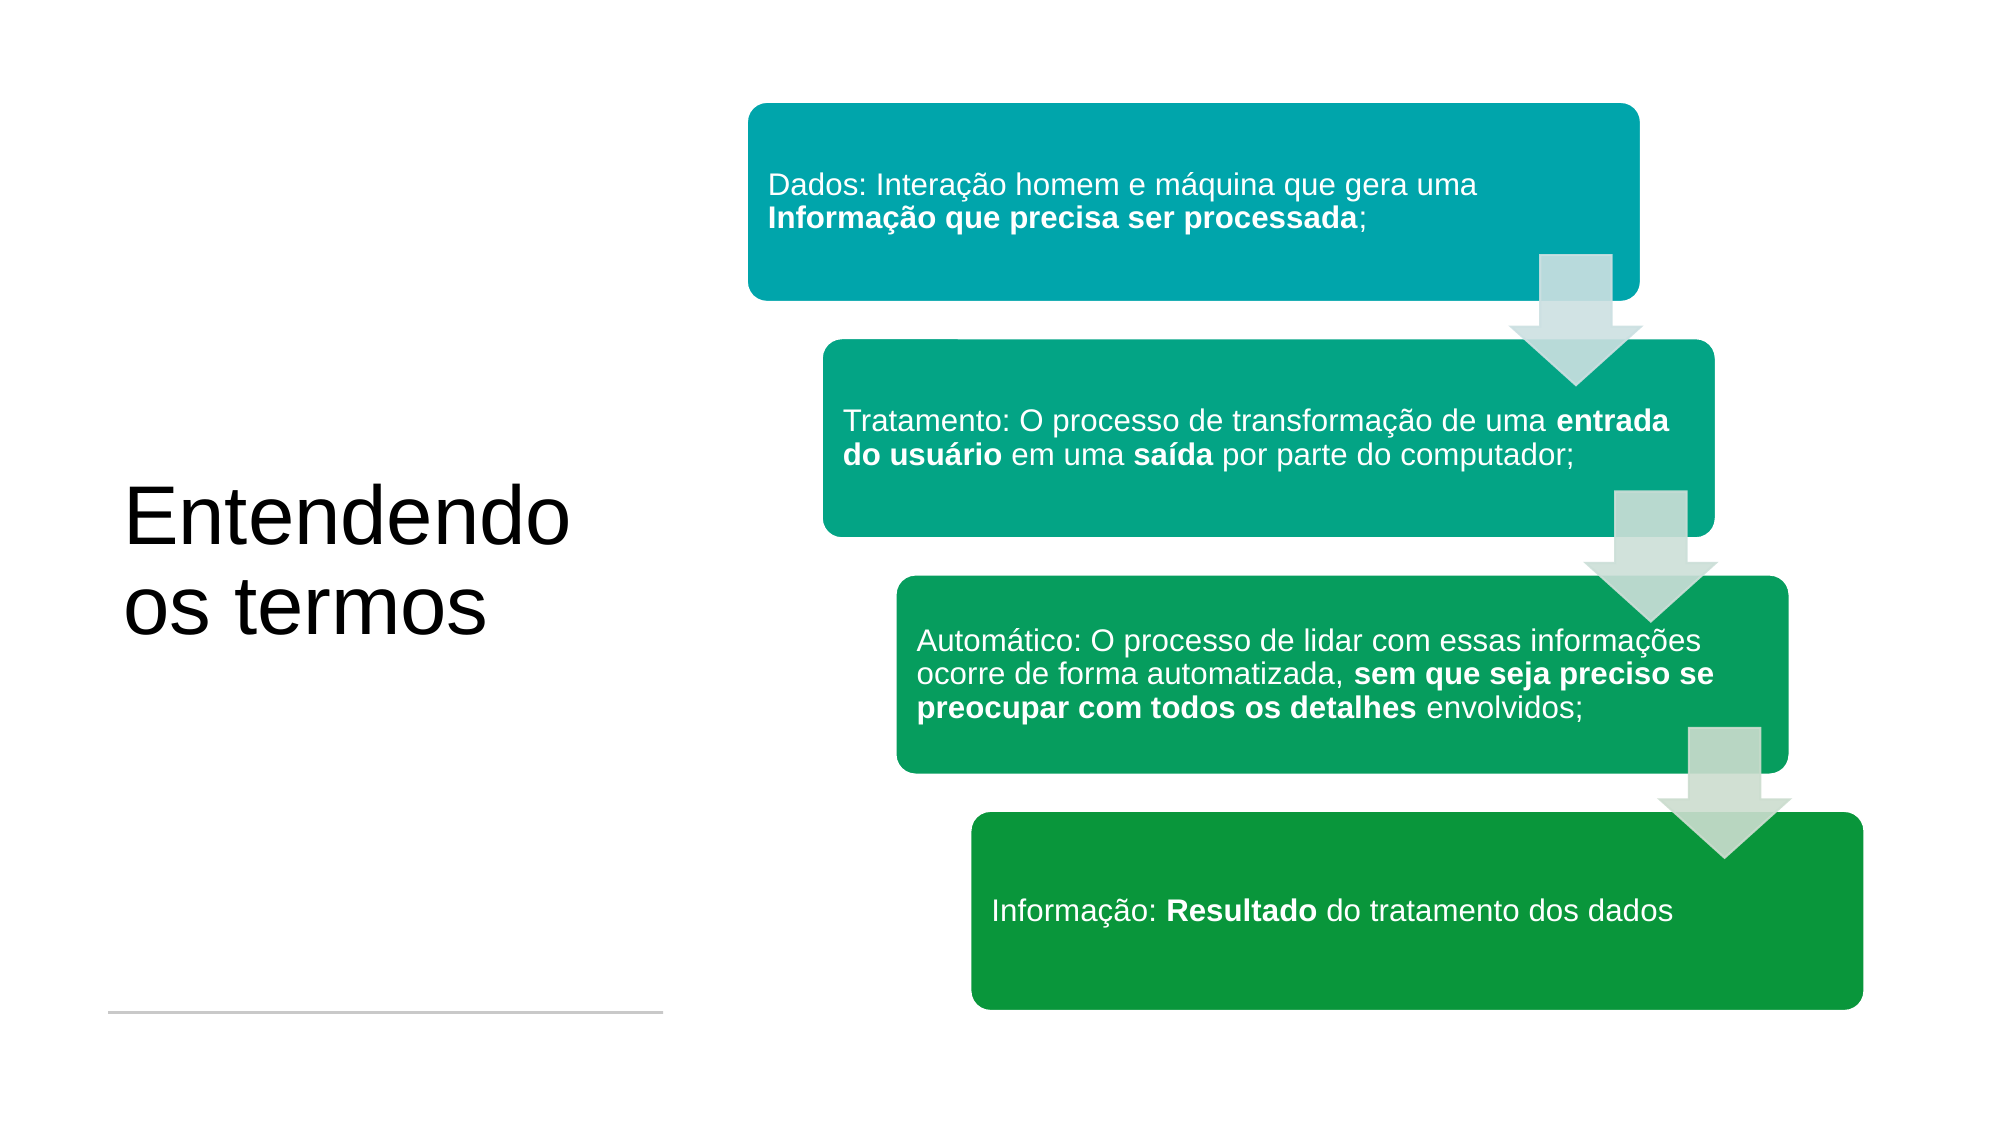

Dados: Interação homem e máquina que gera uma Informação que precisa ser processada;
Tratamento: O processo de transformação de uma entrada do usuário em uma saída por parte do computador;
Automático: O processo de lidar com essas informações ocorre de forma automatizada, sem que seja preciso se preocupar com todos os detalhes envolvidos;
Informação: Resultado do tratamento dos dados

# Entendendo os termos